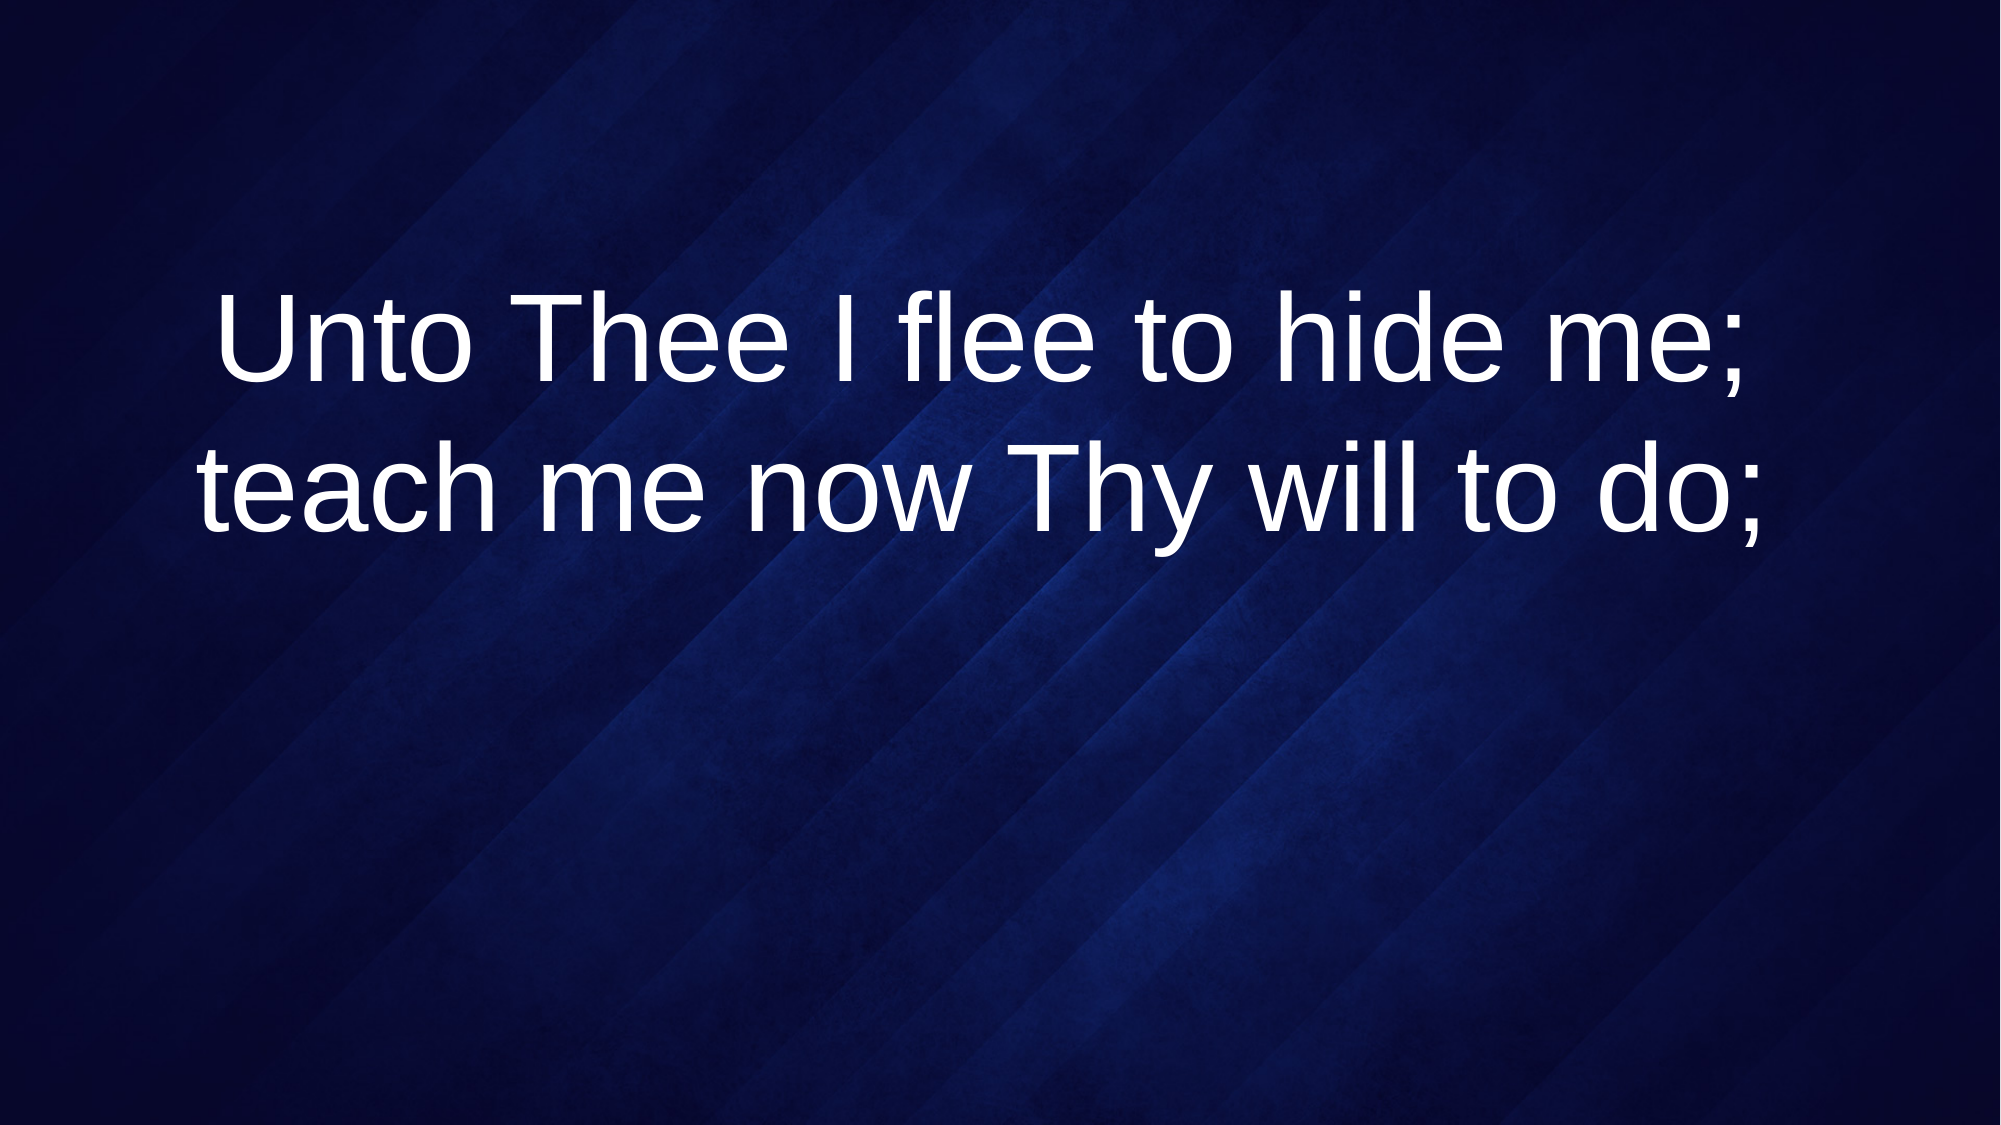

# Unto Thee I flee to hide me; teach me now Thy will to do;